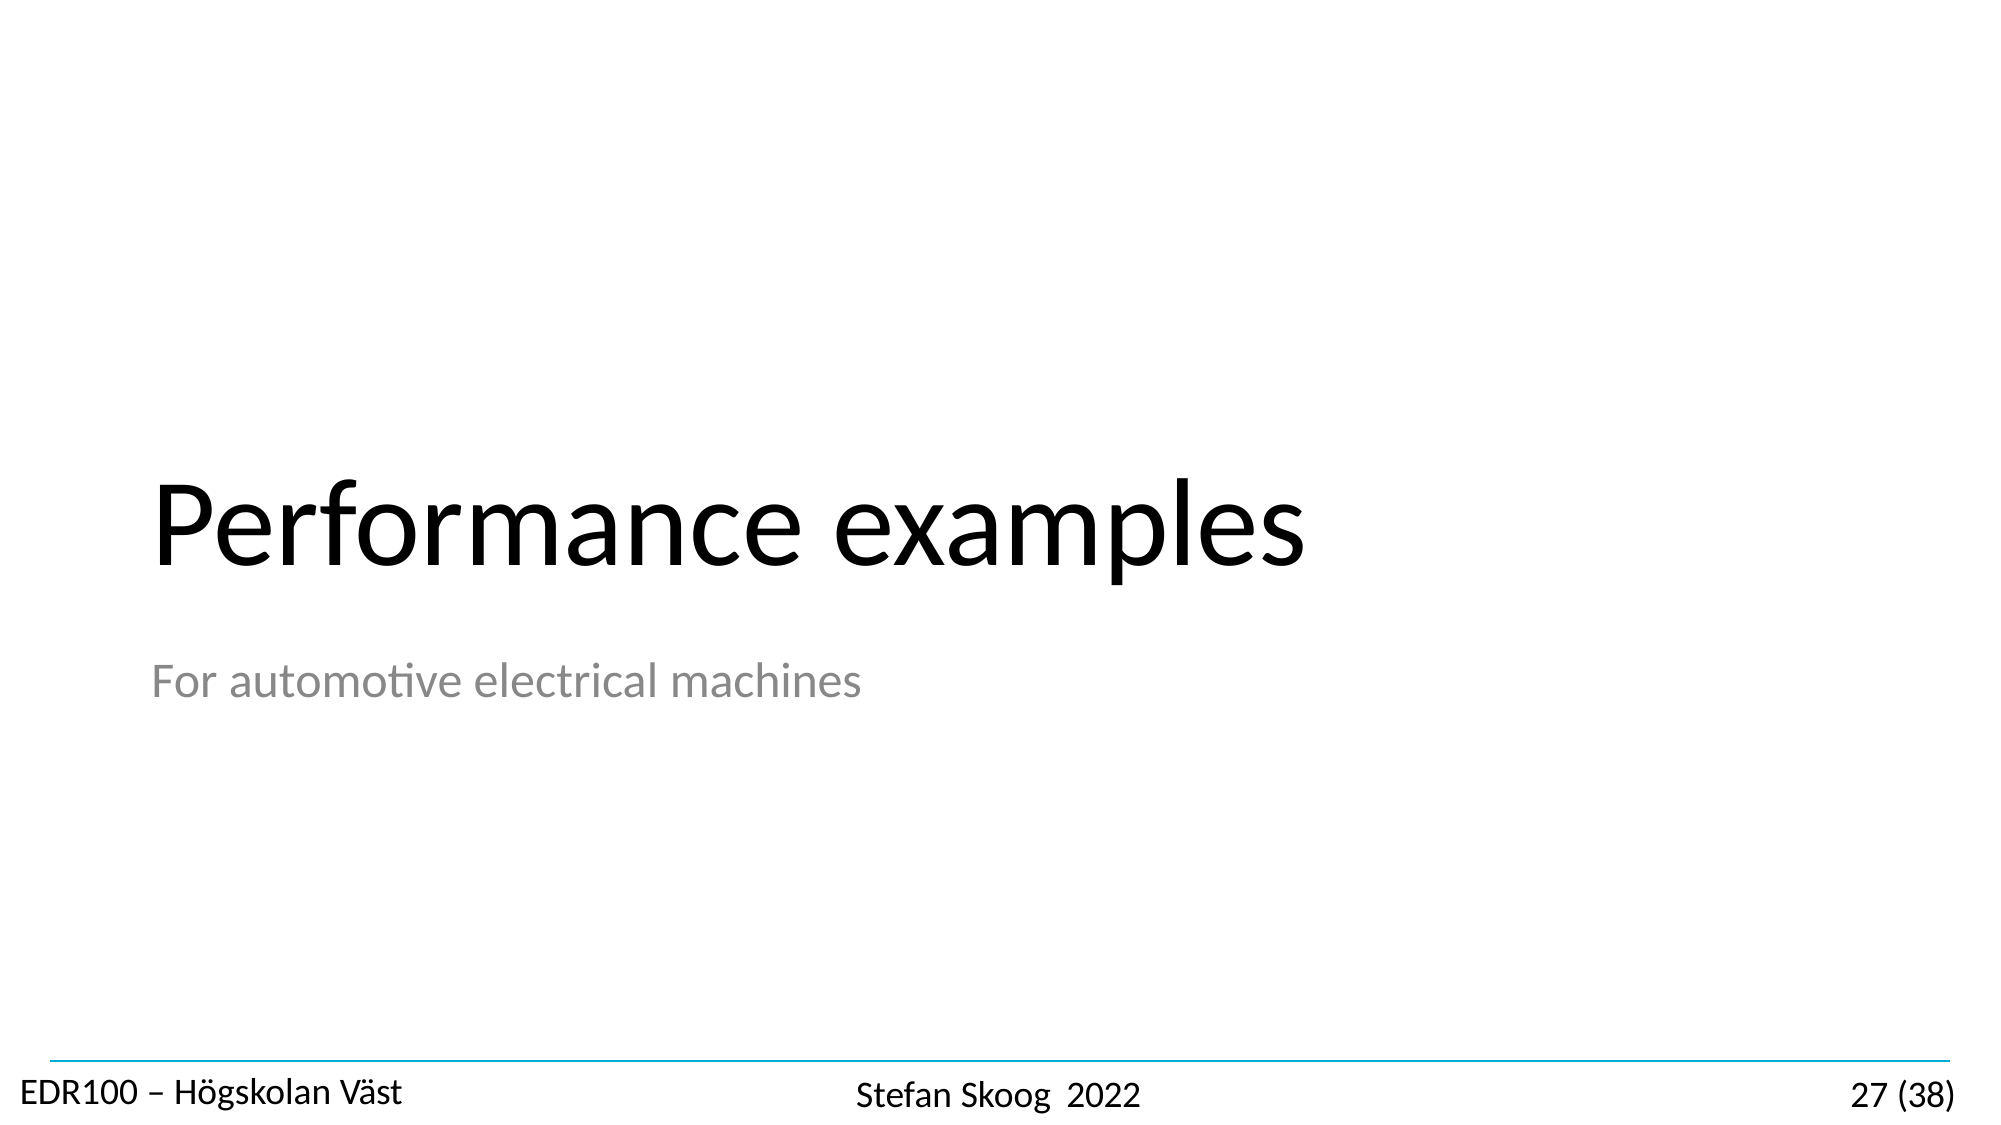

# Performance examples
For automotive electrical machines
EDR100 – Högskolan Väst
Stefan Skoog 2022
27 (38)